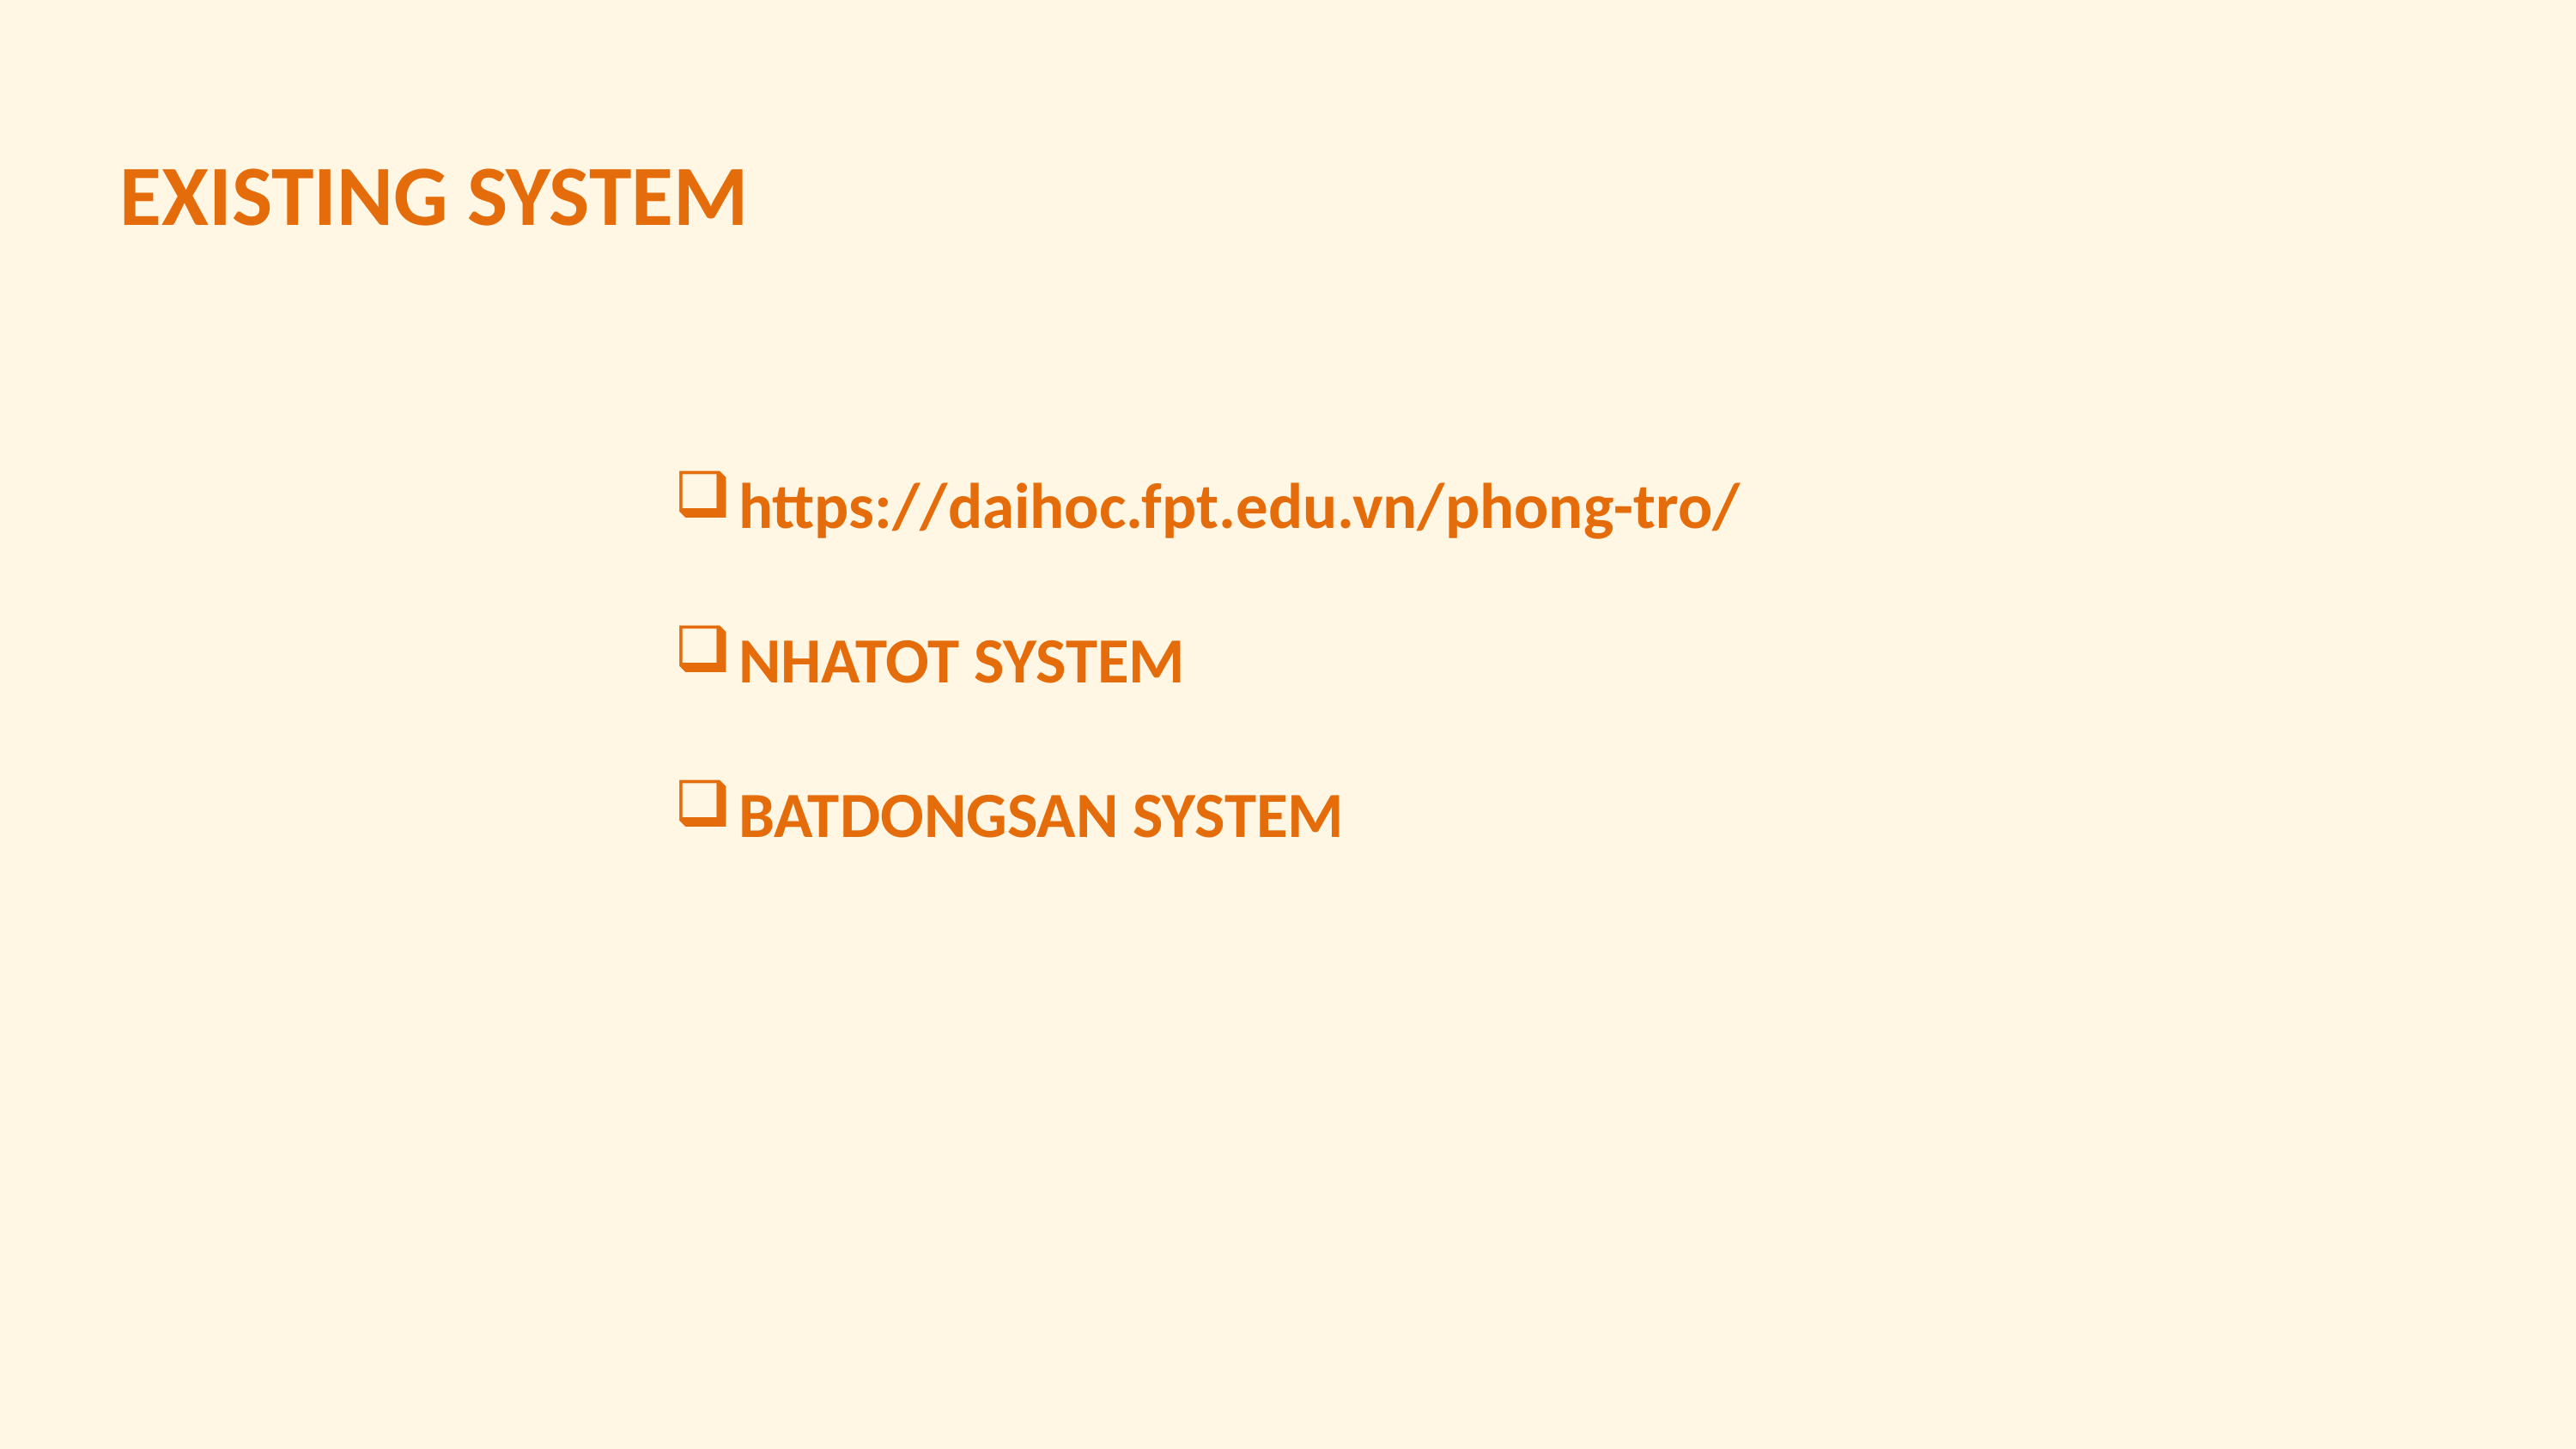

EXISTING SYSTEM
https://daihoc.fpt.edu.vn/phong-tro/

NHATOT SYSTEM

BATDONGSAN SYSTEM